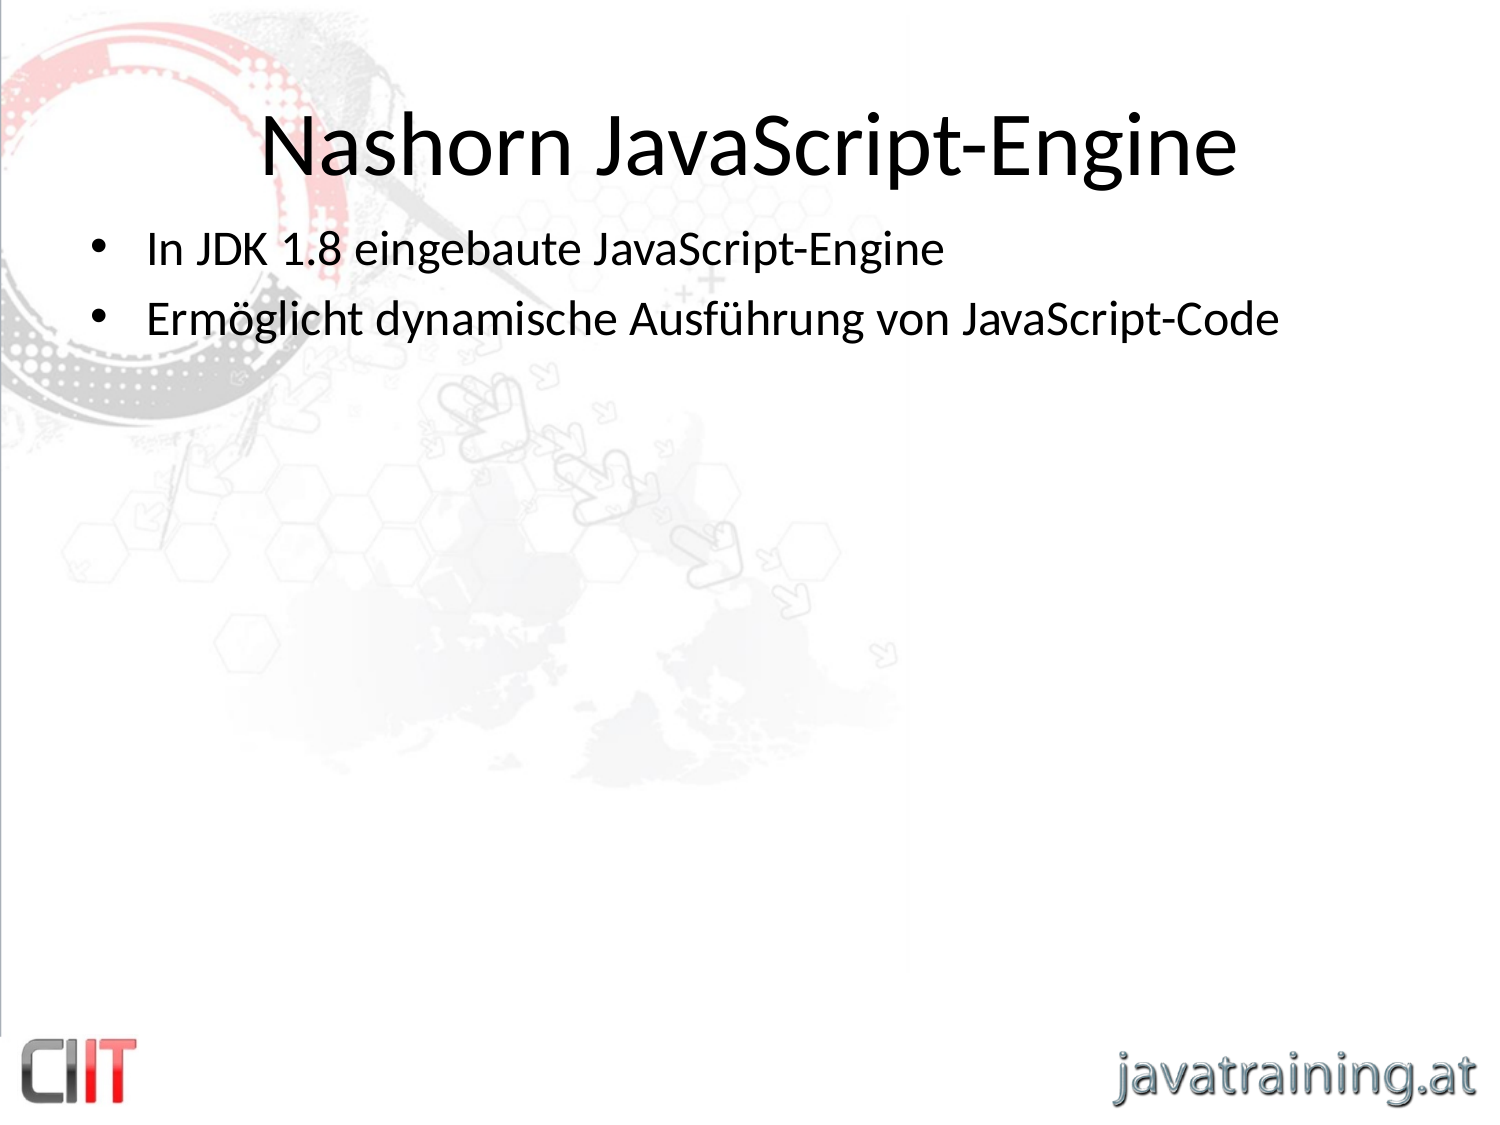

# Nashorn JavaScript-Engine
In JDK 1.8 eingebaute JavaScript-Engine
Ermöglicht dynamische Ausführung von JavaScript-Code